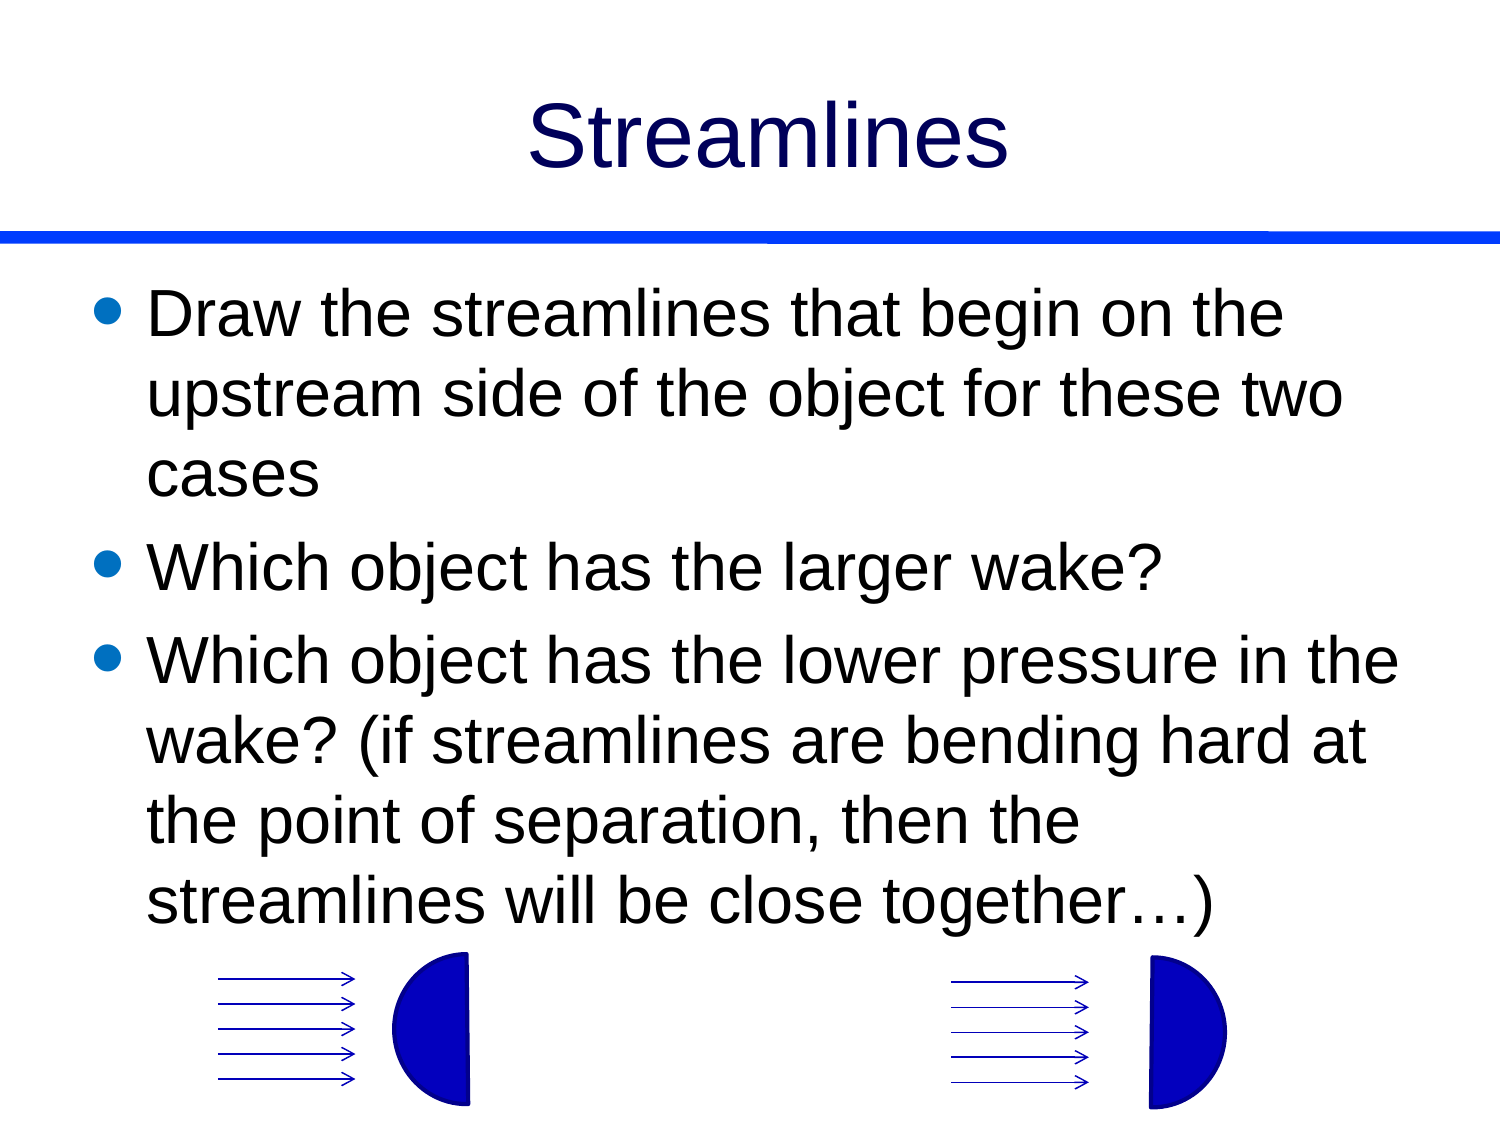

# Streamlines
Draw the streamlines that begin on the upstream side of the object for these two cases
Which object has the larger wake?
Which object has the lower pressure in the wake? (if streamlines are bending hard at the point of separation, then the streamlines will be close together…)